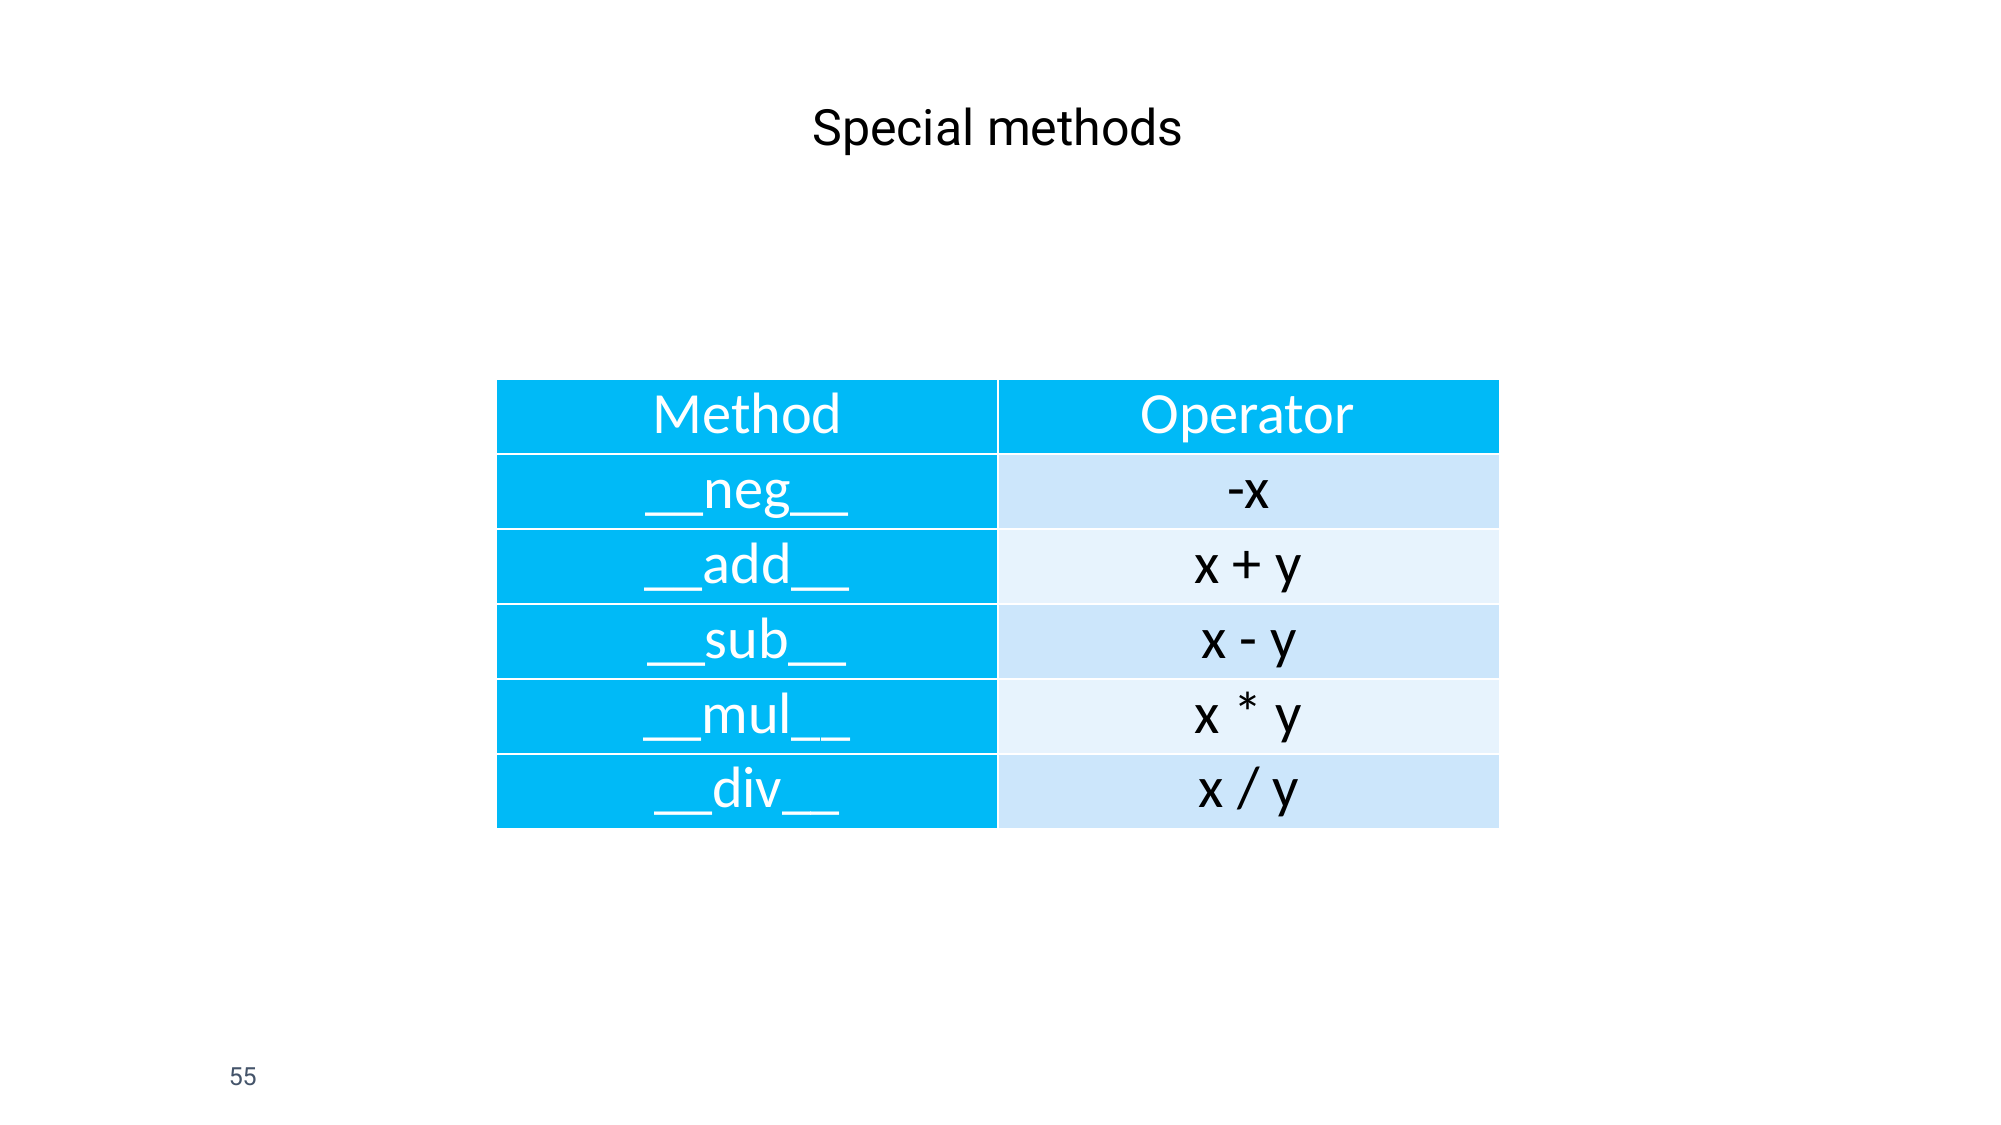

Special methods

| Method | Operator |
| --- | --- |
| \_\_neg\_\_ | -x |
| \_\_add\_\_ | x + y |
| \_\_sub\_\_ | x - y |
| \_\_mul\_\_ | x \* y |
| \_\_div\_\_ | x / y |

55